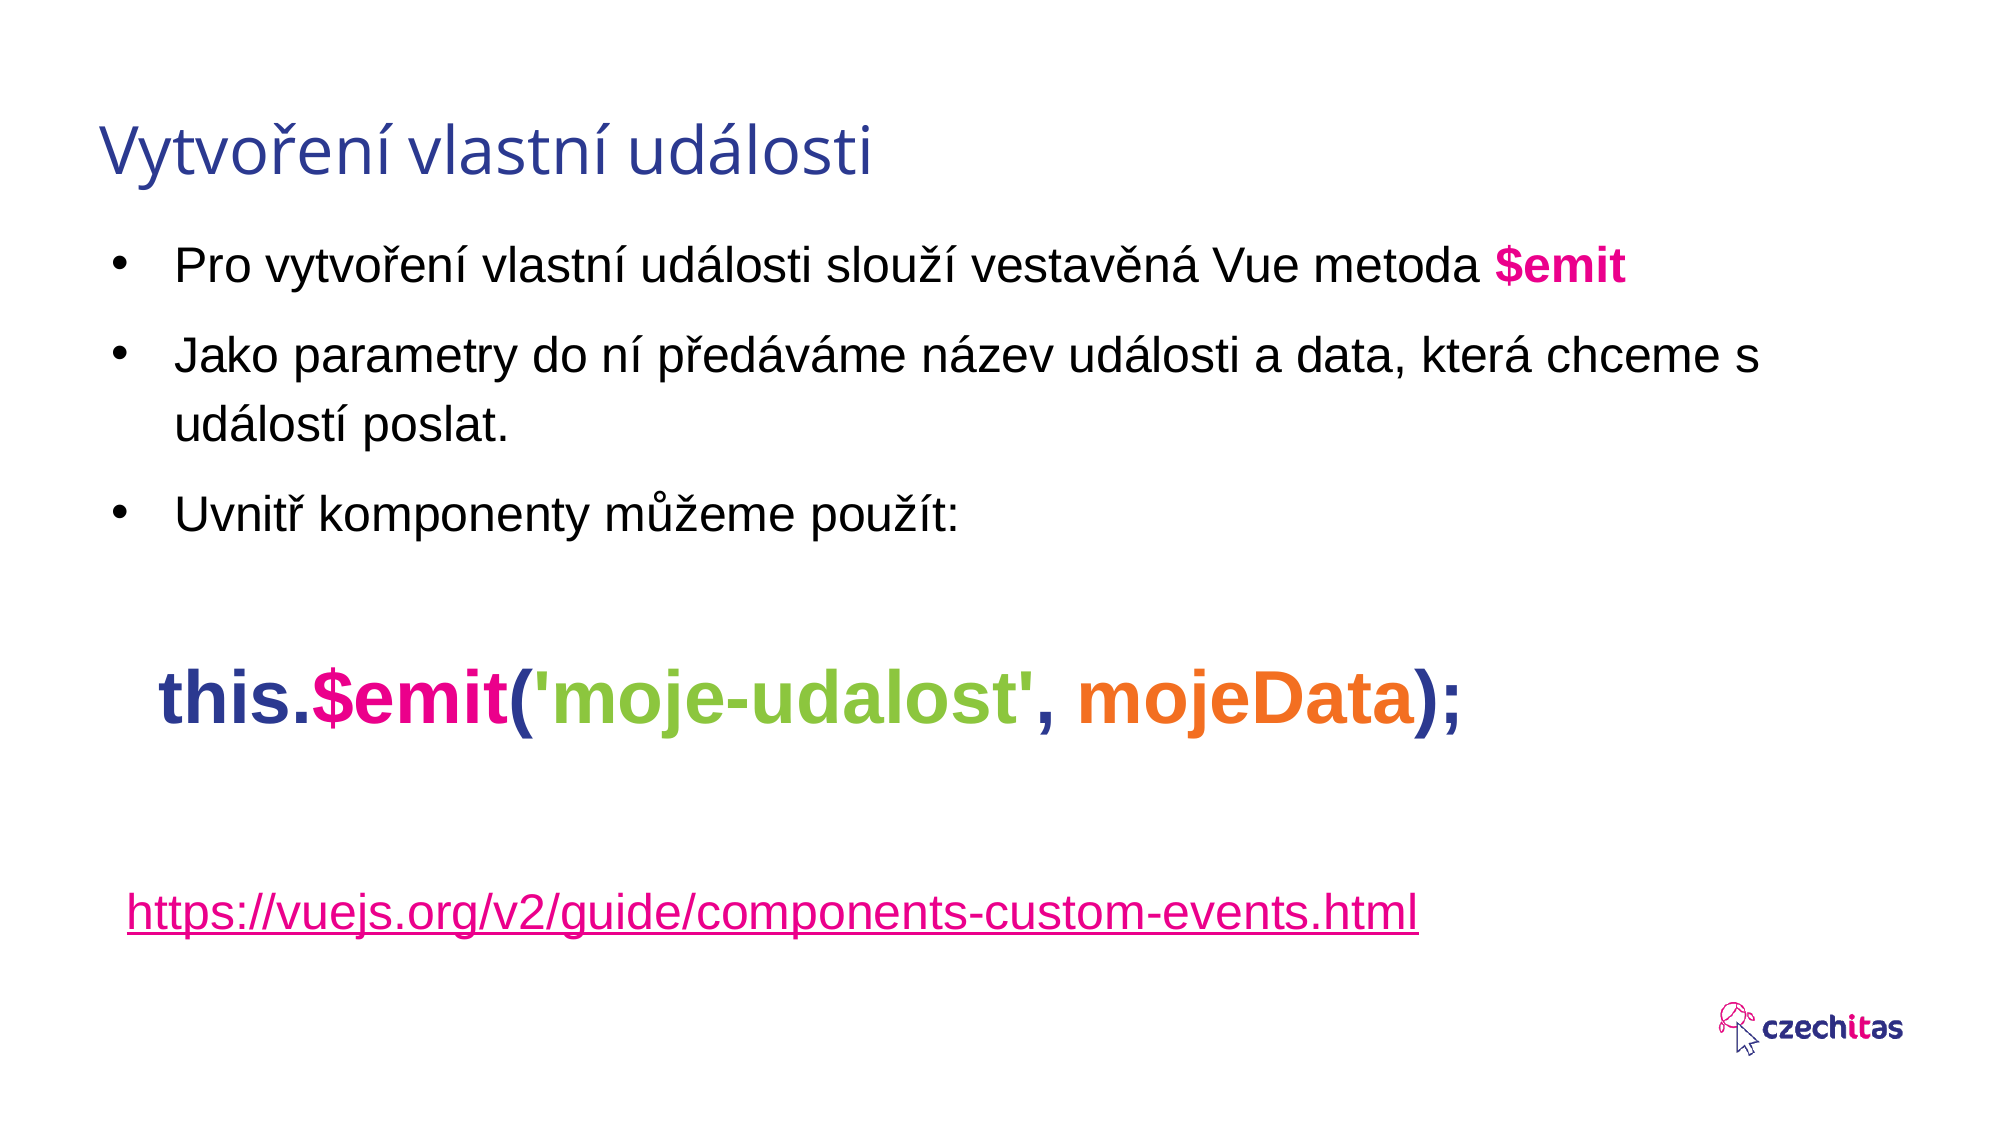

# Vytvoření vlastní události
Pro vytvoření vlastní události slouží vestavěná Vue metoda $emit
Jako parametry do ní předáváme název události a data, která chceme s událostí poslat.
Uvnitř komponenty můžeme použít:
this.$emit('moje-udalost', mojeData);
https://vuejs.org/v2/guide/components-custom-events.html